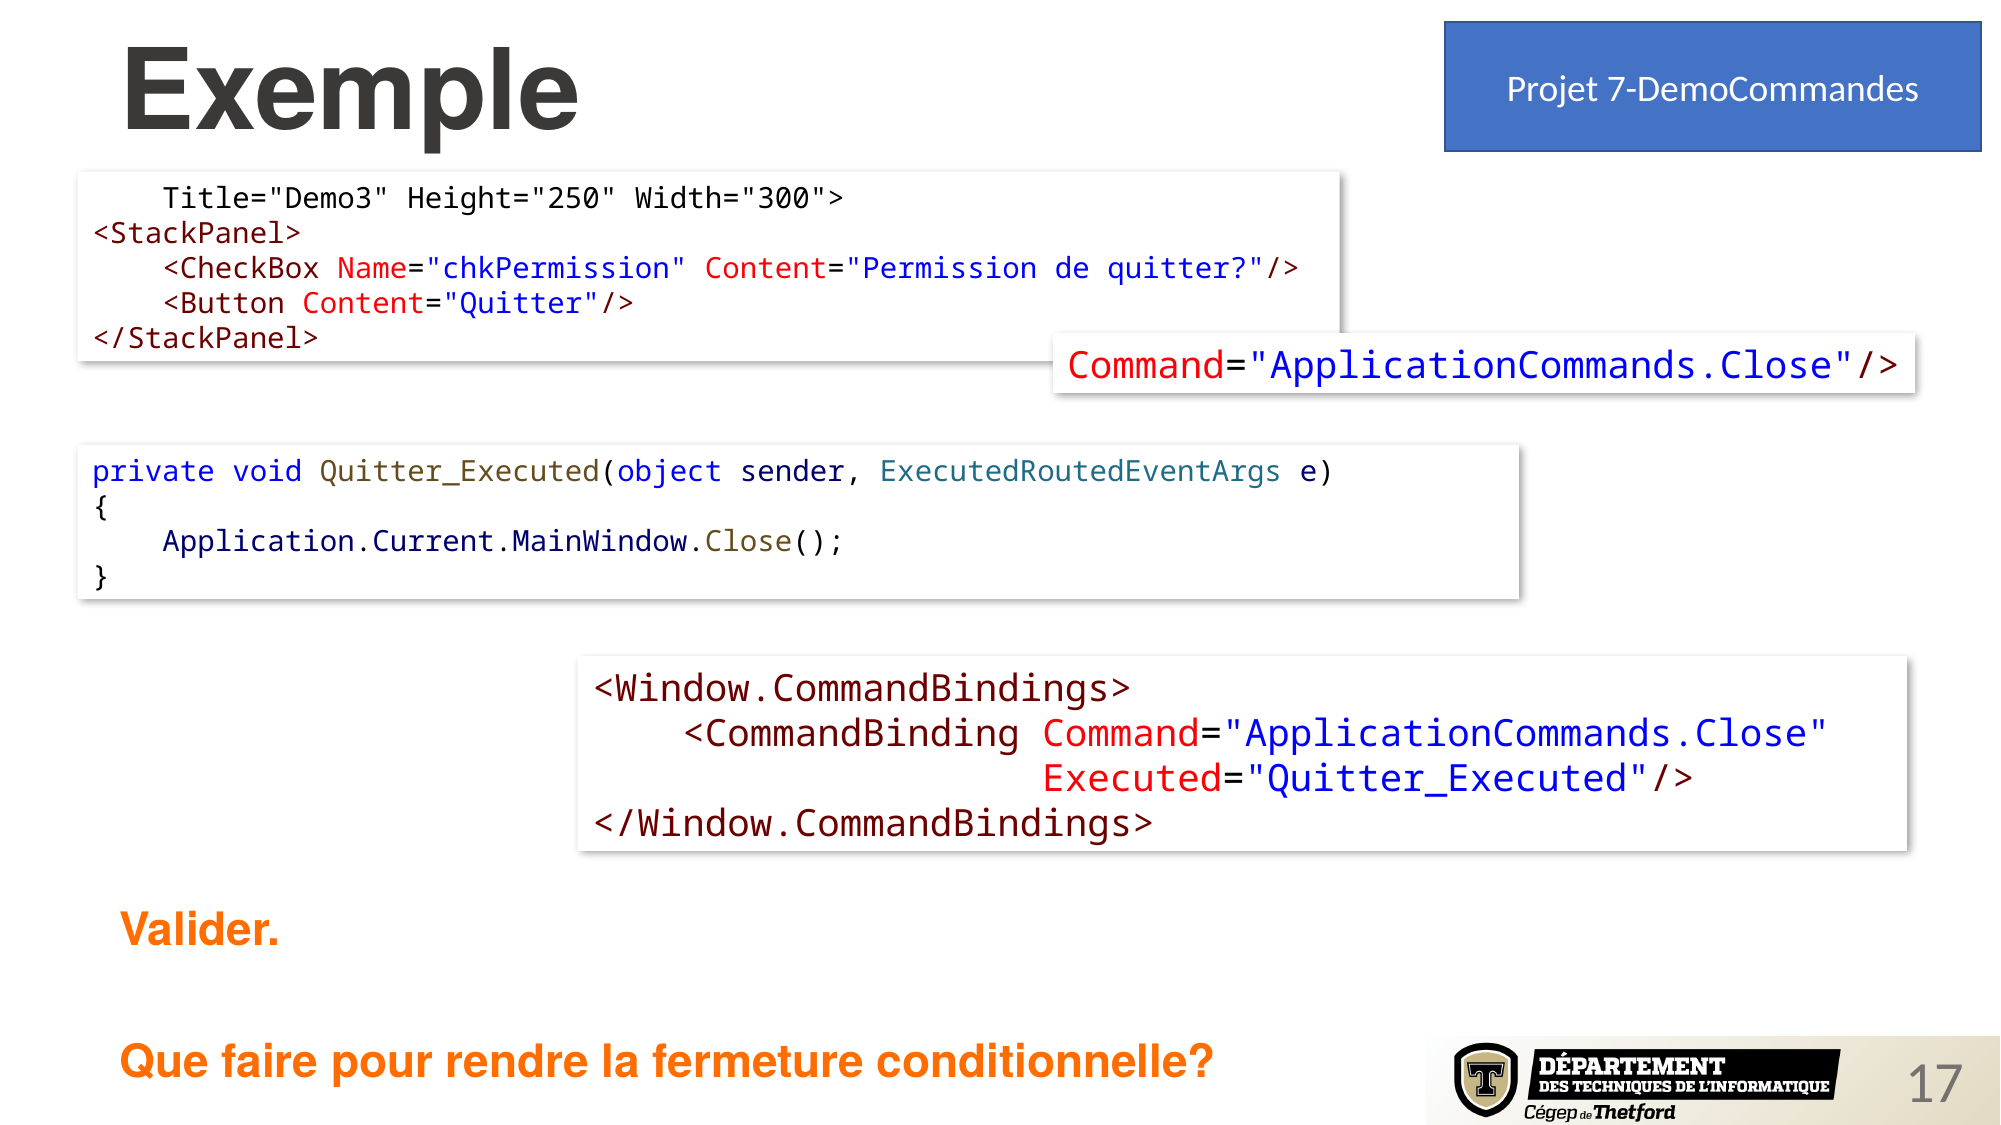

Exemple
Projet 7-DemoCommandes
    Title="Demo3" Height="250" Width="300">
<StackPanel>
    <CheckBox Name="chkPermission" Content="Permission de quitter?"/>
    <Button Content="Quitter"/>
</StackPanel>
Command="ApplicationCommands.Close"/>
private void Quitter_Executed(object sender, ExecutedRoutedEventArgs e)
{
    Application.Current.MainWindow.Close();
}
<Window.CommandBindings>
    <CommandBinding Command="ApplicationCommands.Close"
                    Executed="Quitter_Executed"/>
</Window.CommandBindings>
Valider.

Que faire pour rendre la fermeture conditionnelle?